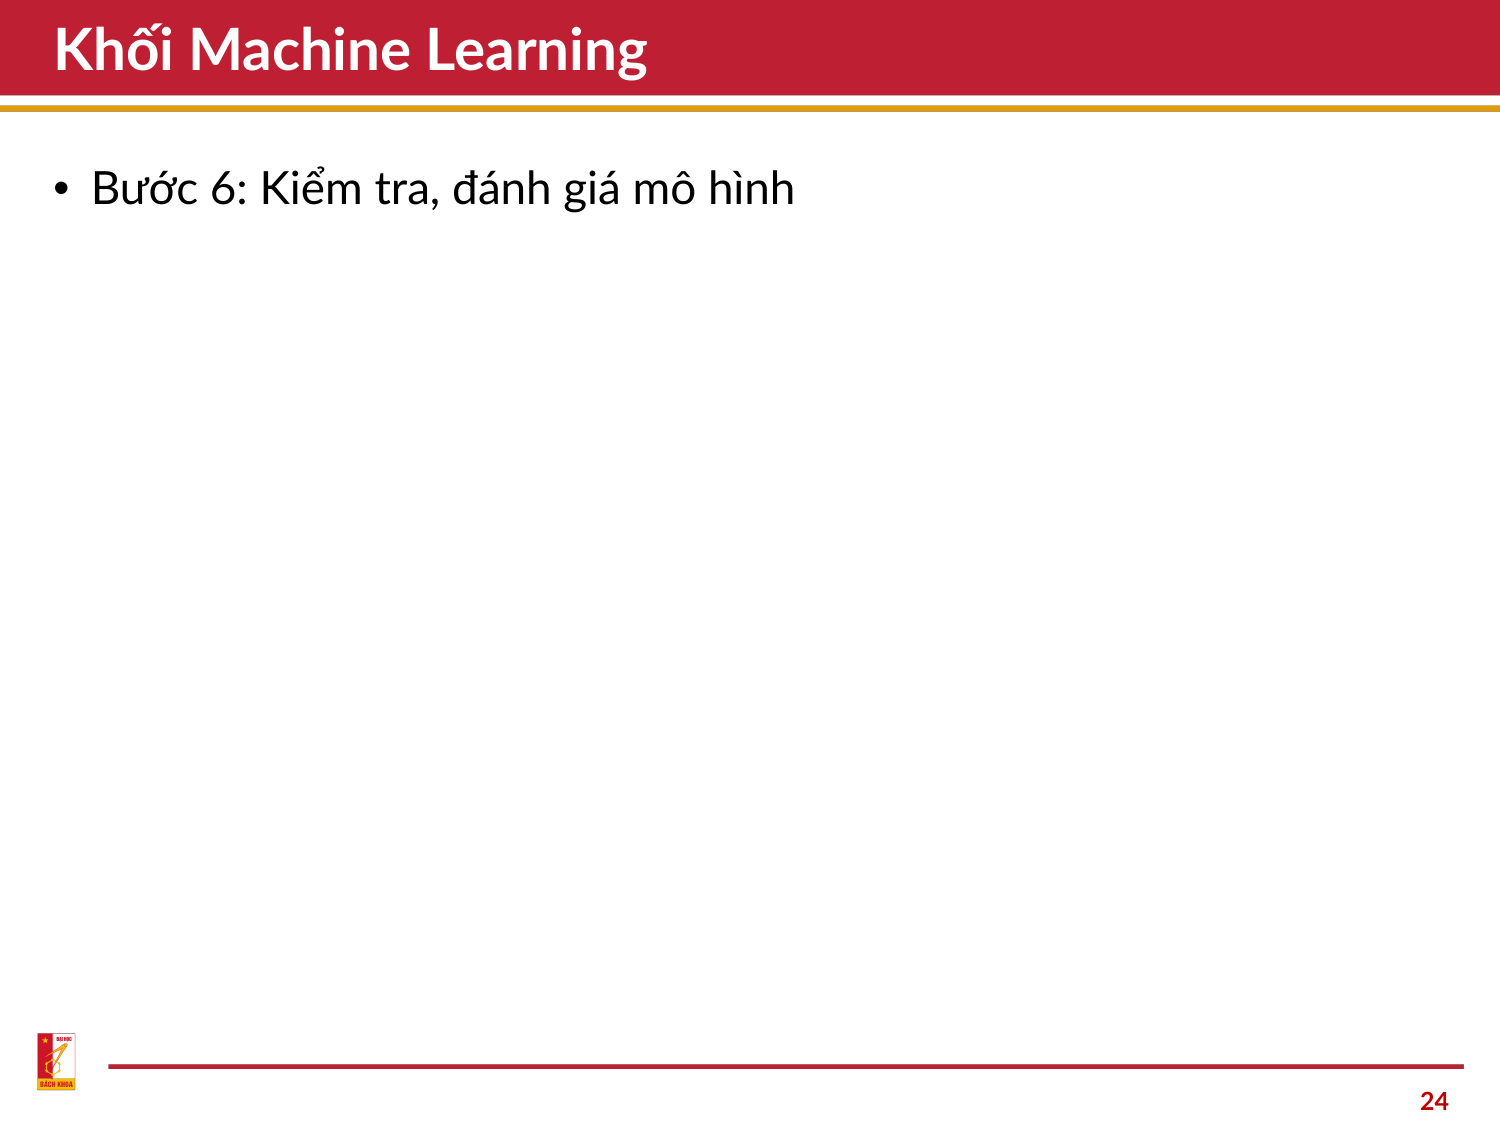

# Khối Machine Learning
Bước 6: Kiểm tra, đánh giá mô hình
24